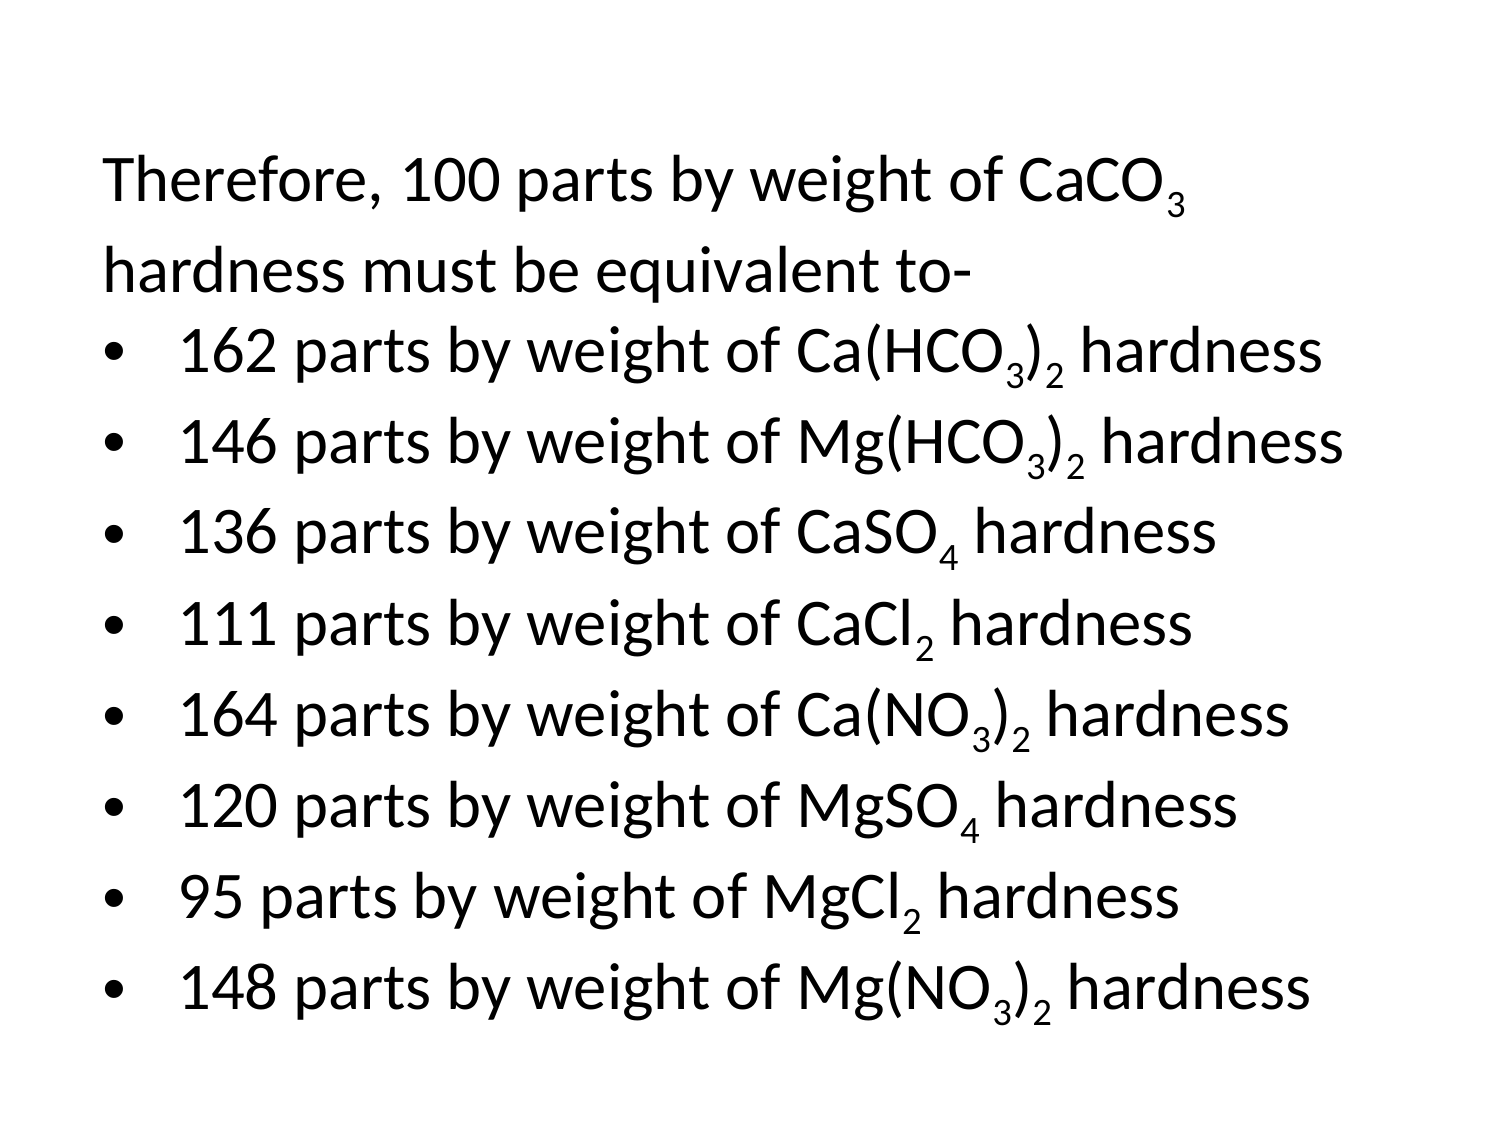

Therefore, 100 parts by weight of CaCO3 hardness must be equivalent to-
162 parts by weight of Ca(HCO3)2 hardness
146 parts by weight of Mg(HCO3)2 hardness
136 parts by weight of CaSO4 hardness
111 parts by weight of CaCl2 hardness
164 parts by weight of Ca(NO3)2 hardness
120 parts by weight of MgSO4 hardness
95 parts by weight of MgCl2 hardness
148 parts by weight of Mg(NO3)2 hardness